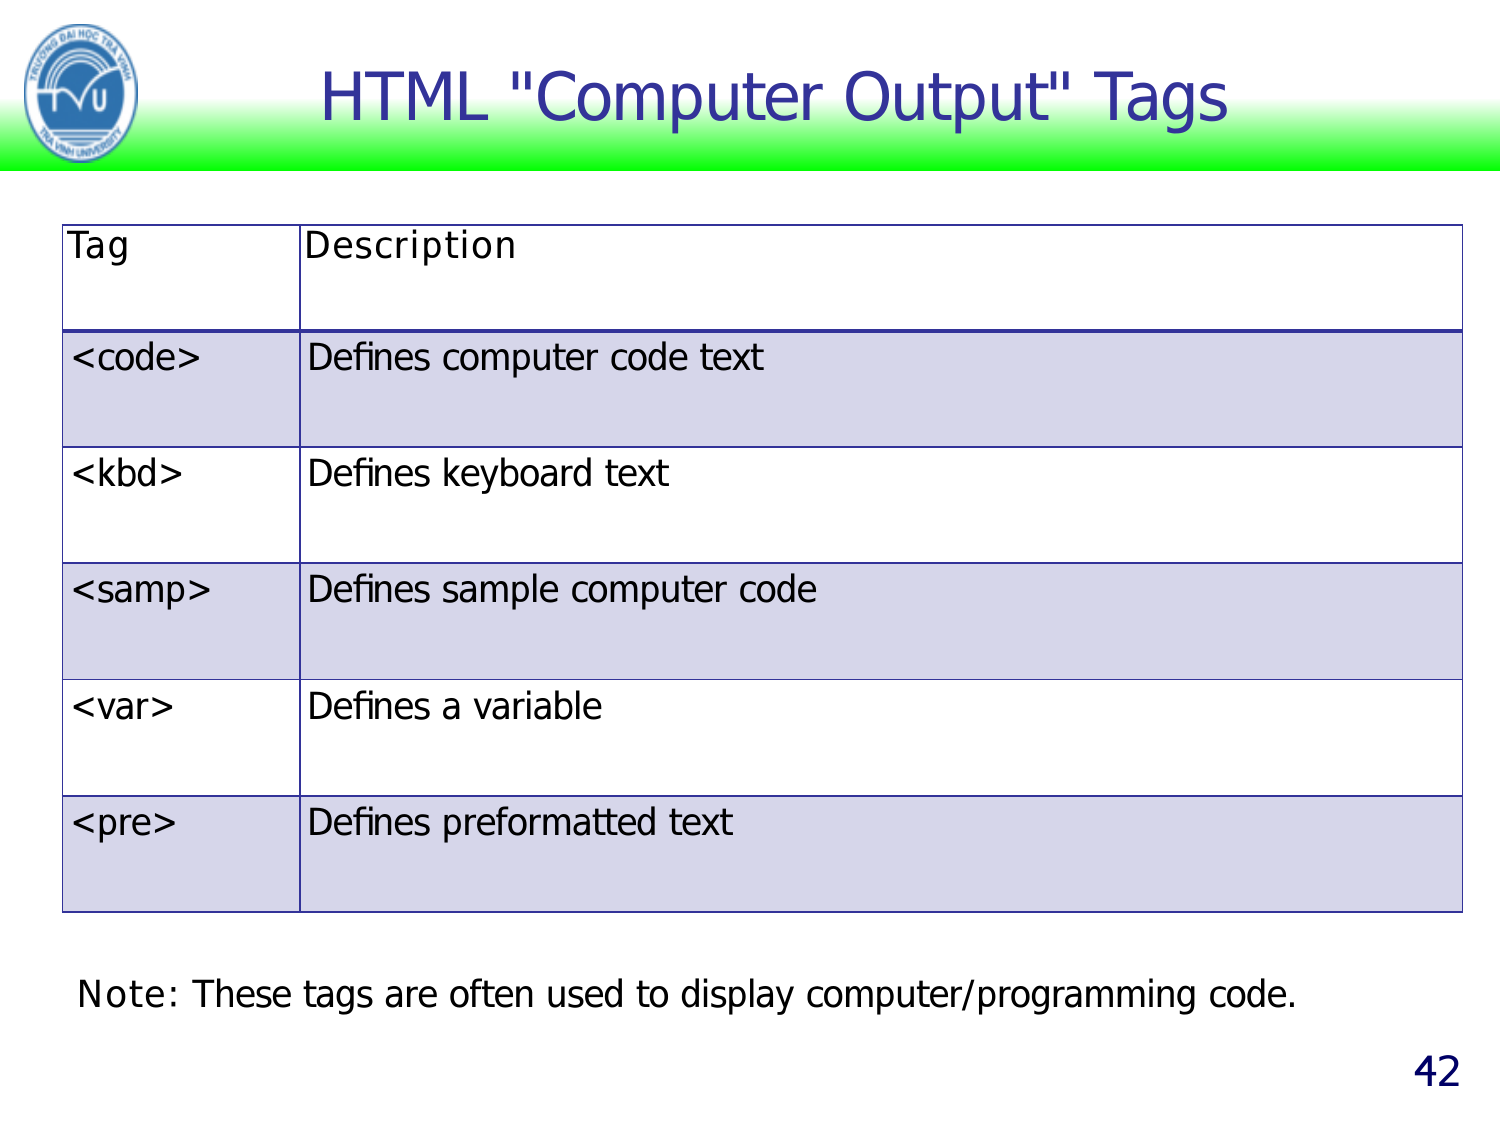

# HTML "Computer Output" Tags
| Tag | Description |
| --- | --- |
| <code> | Defines computer code text |
| <kbd> | Defines keyboard text |
| <samp> | Defines sample computer code |
| <var> | Defines a variable |
| <pre> | Defines preformatted text |
Note: These tags are often used to display computer/programming code.
42